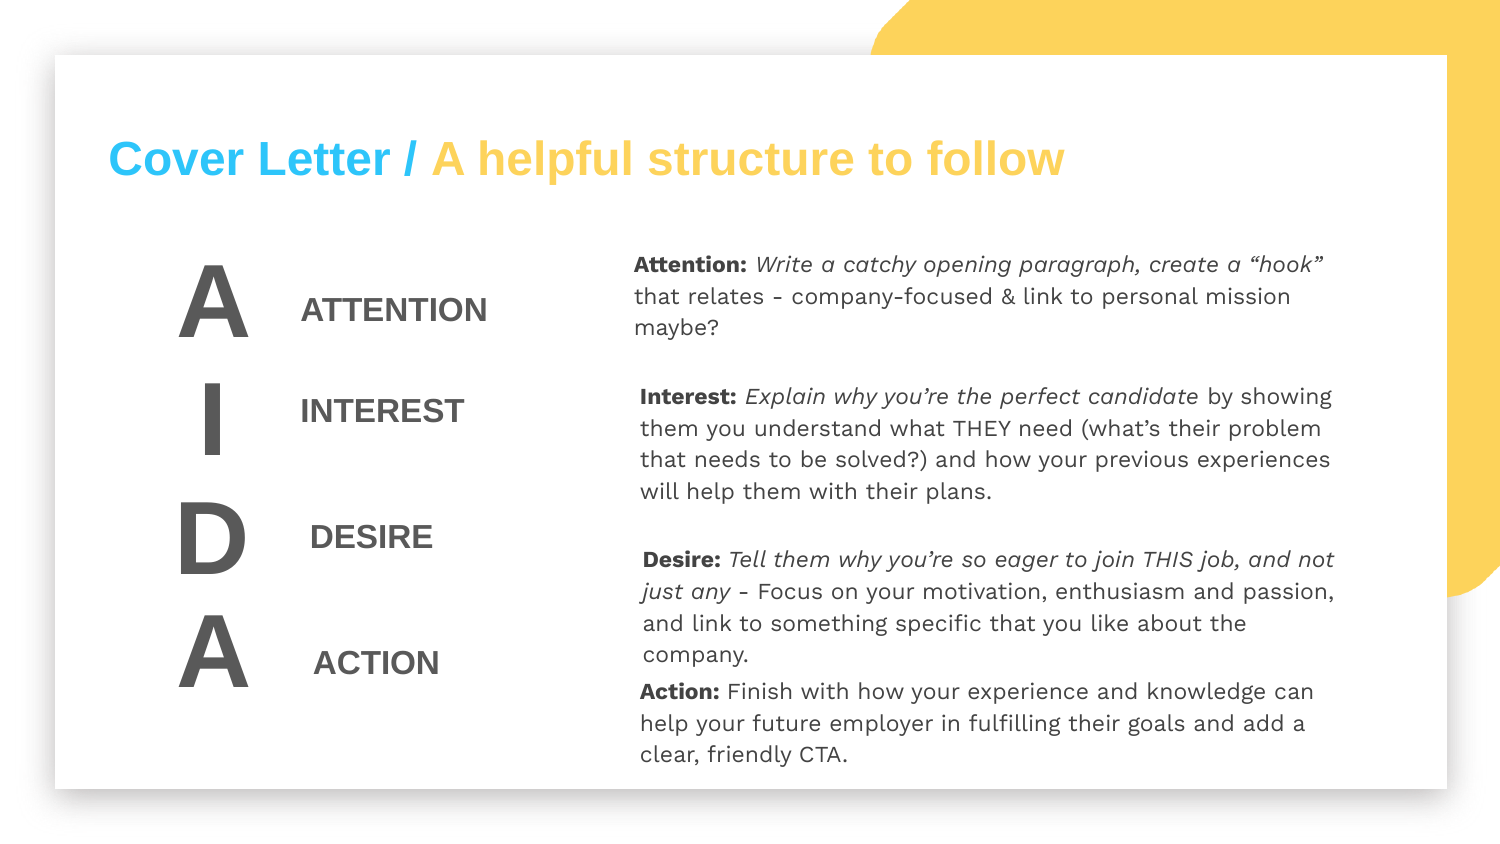

Cover Letter / A helpful structure to follow
A
I
D
A
ATTENTION
INTEREST
DESIRE
ACTION
Attention: Write a catchy opening paragraph, create a “hook” that relates - company-focused & link to personal mission maybe?

Interest: Explain why you’re the perfect candidate by showing them you understand what THEY need (what’s their problem that needs to be solved?) and how your previous experiences will help them with their plans.
Desire: Tell them why you’re so eager to join THIS job, and not just any - Focus on your motivation, enthusiasm and passion, and link to something specific that you like about the company.
Action: Finish with how your experience and knowledge can help your future employer in fulfilling their goals and add a clear, friendly CTA.